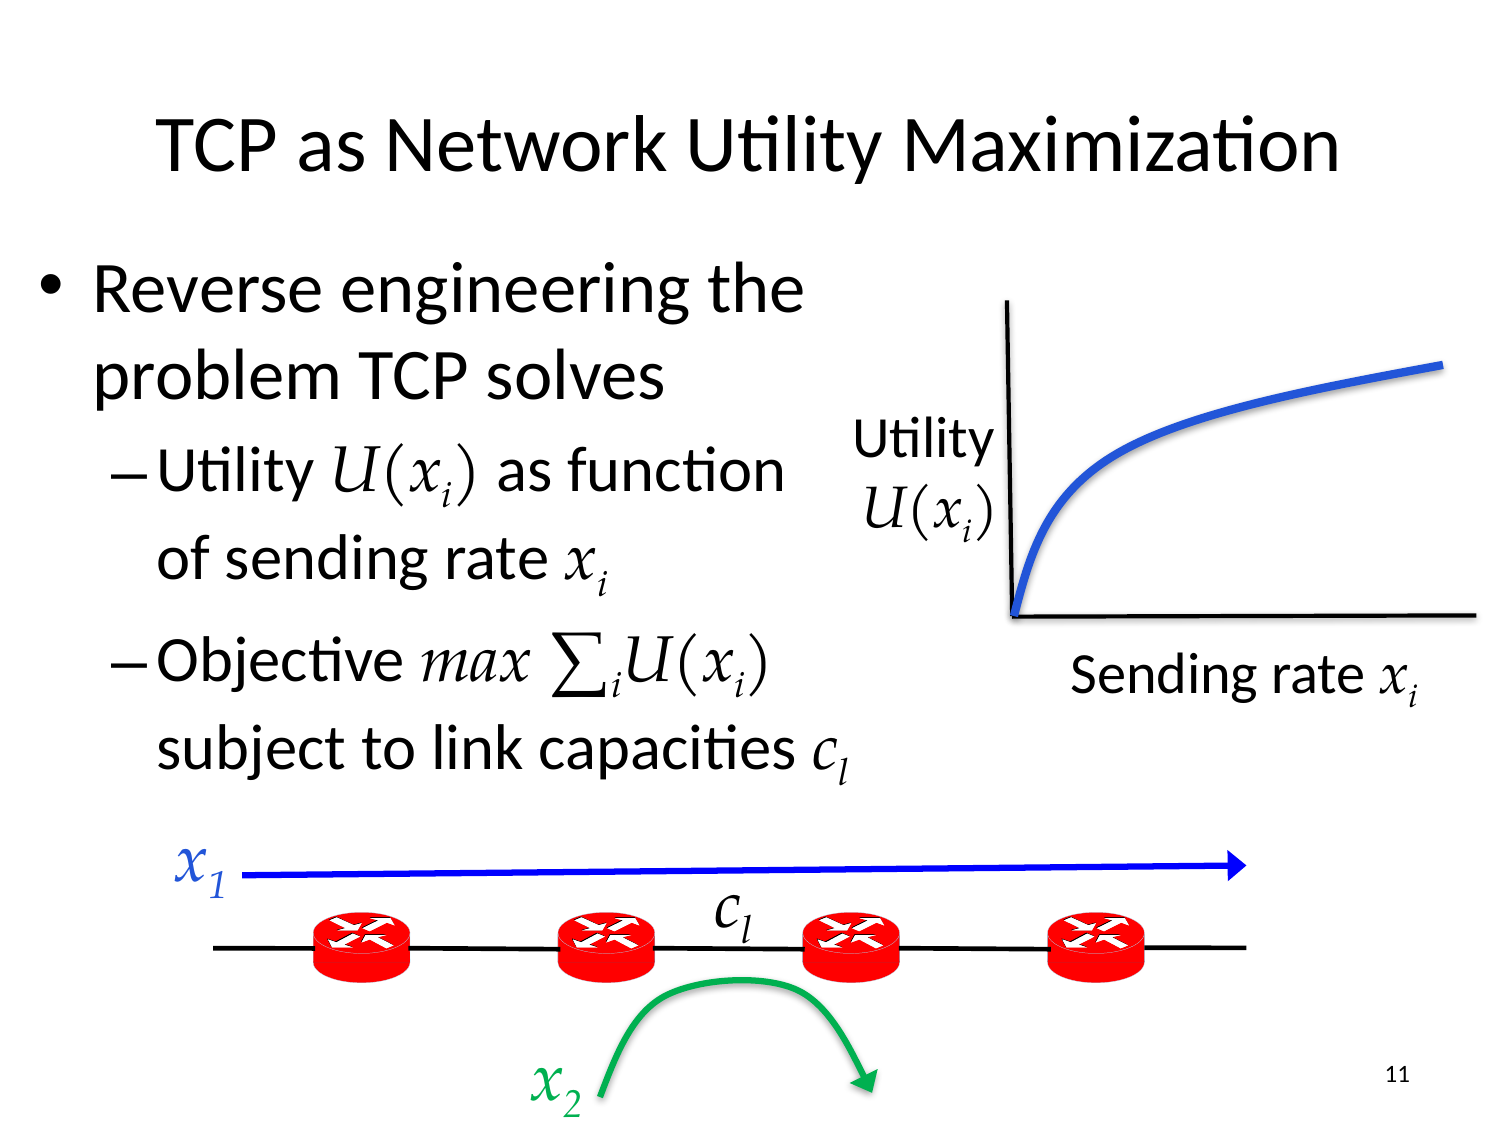

# TCP as Network Utility Maximization
Reverse engineering the problem TCP solves
Utility U(xi) as function
of sending rate xi
Objective max ∑iU(xi)
subject to link capacities cl

Utility
U(xi)
Sending rate xi
x1

cl

x2

11